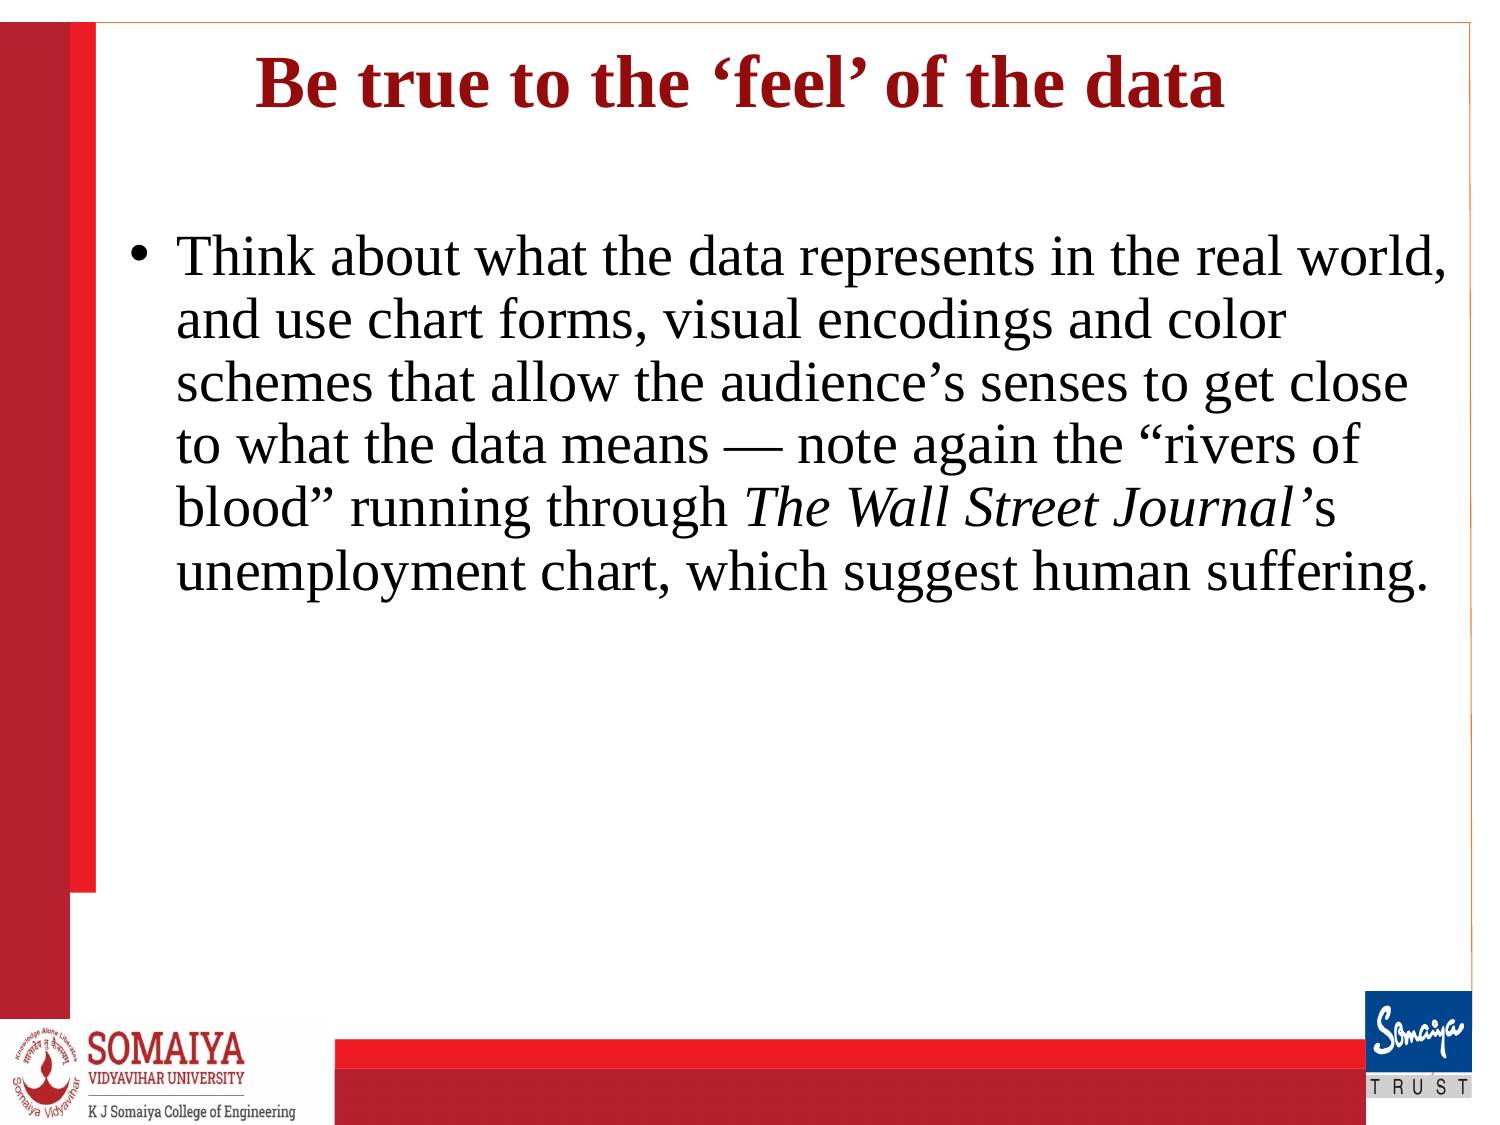

# Be true to the ‘feel’ of the data
Think about what the data represents in the real world, and use chart forms, visual encodings and color schemes that allow the audience’s senses to get close to what the data means — note again the “rivers of blood” running through The Wall Street Journal’s unemployment chart, which suggest human suffering.